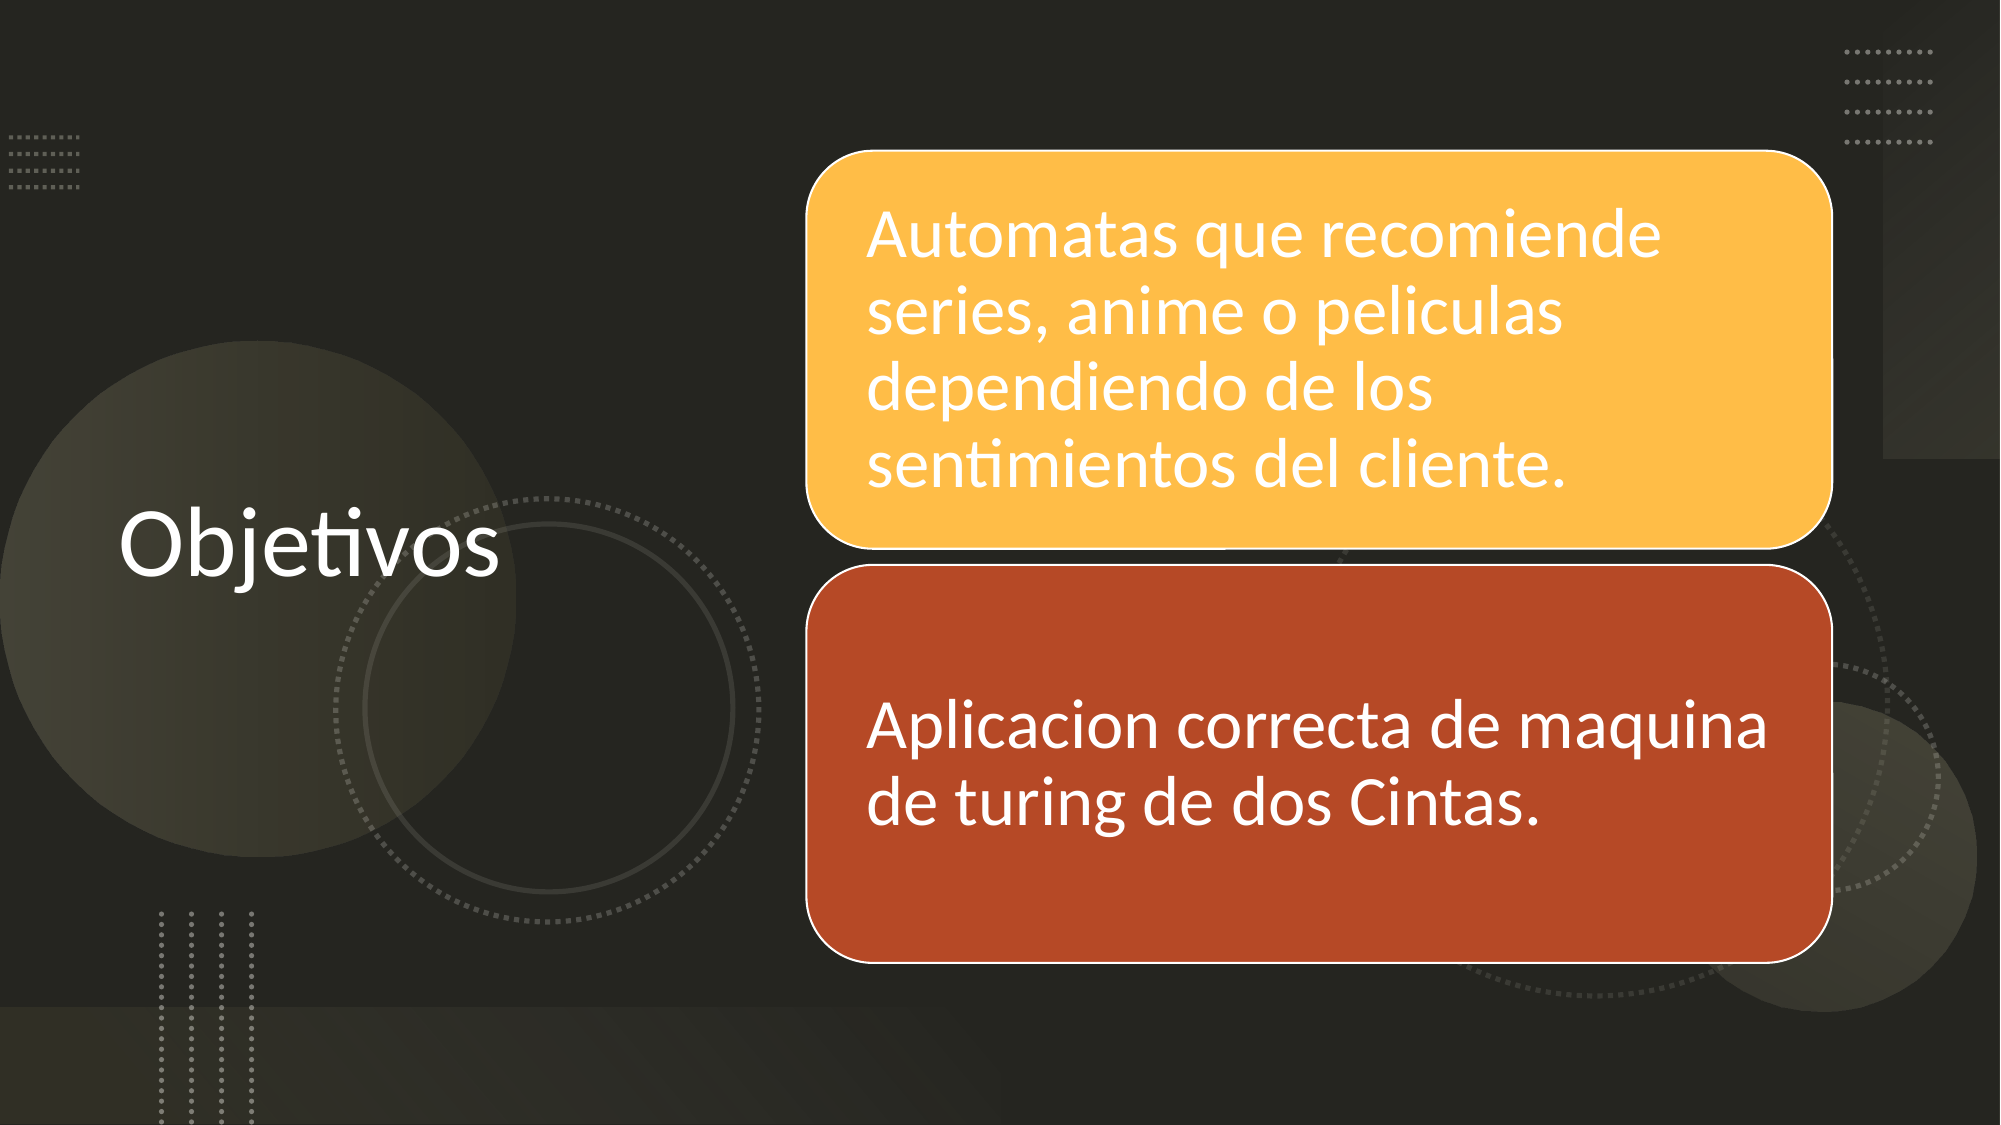

# Objetivos
Automatas que recomiende series, anime o peliculas dependiendo de los sentimientos del cliente.
Aplicacion correcta de maquina de turing de dos Cintas.